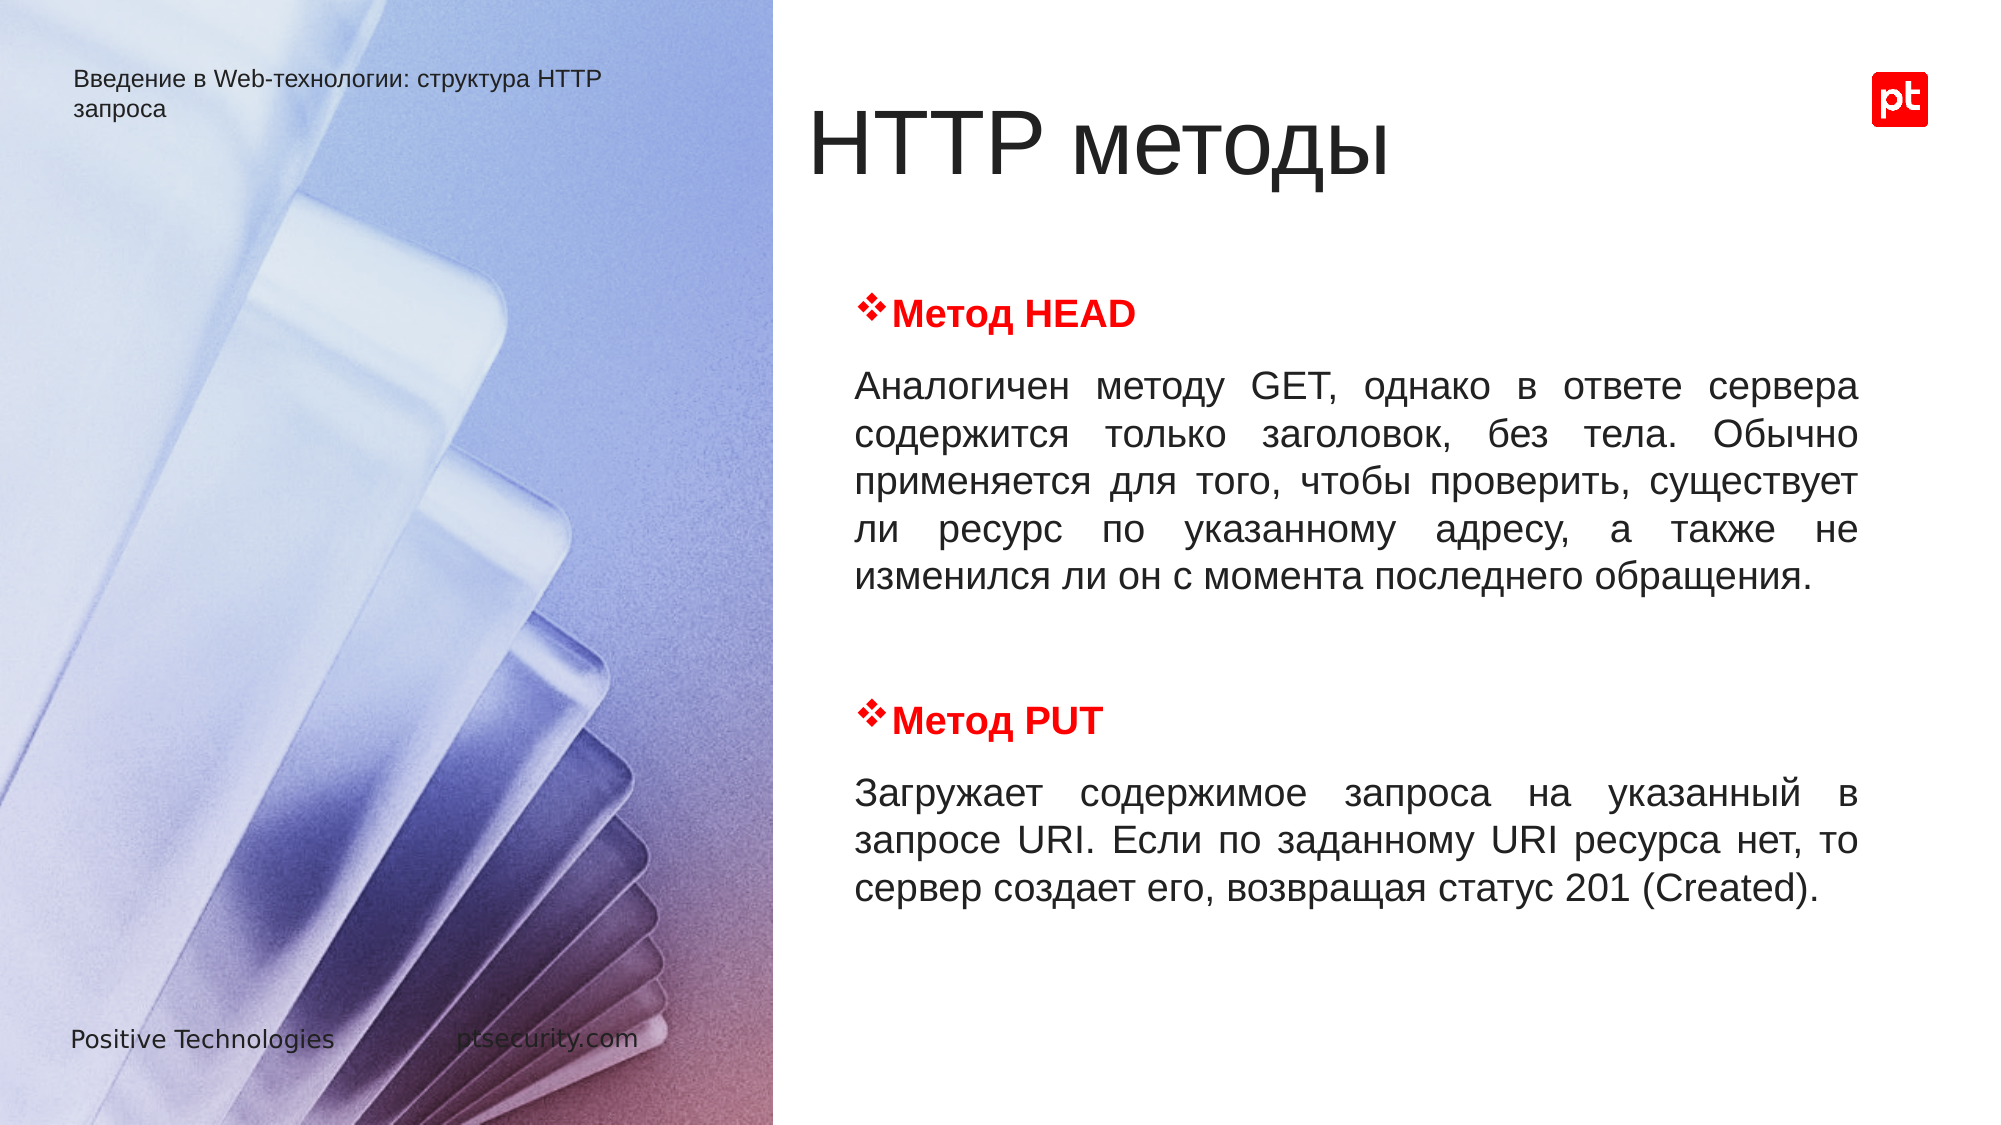

Введение в Web-технологии: структура HTTP запроса
HTTP методы
Метод HEAD
Аналогичен методу GET, однако в ответе сервера содержится только заголовок, без тела. Обычно применяется для того, чтобы проверить, существует ли ресурс по указанному адресу, а также не изменился ли он с момента последнего обращения.

Метод PUT
Загружает содержимое запроса на указанный в запросе URI. Если по заданному URI ресурса нет, то сервер создает его, возвращая статус 201 (Created).